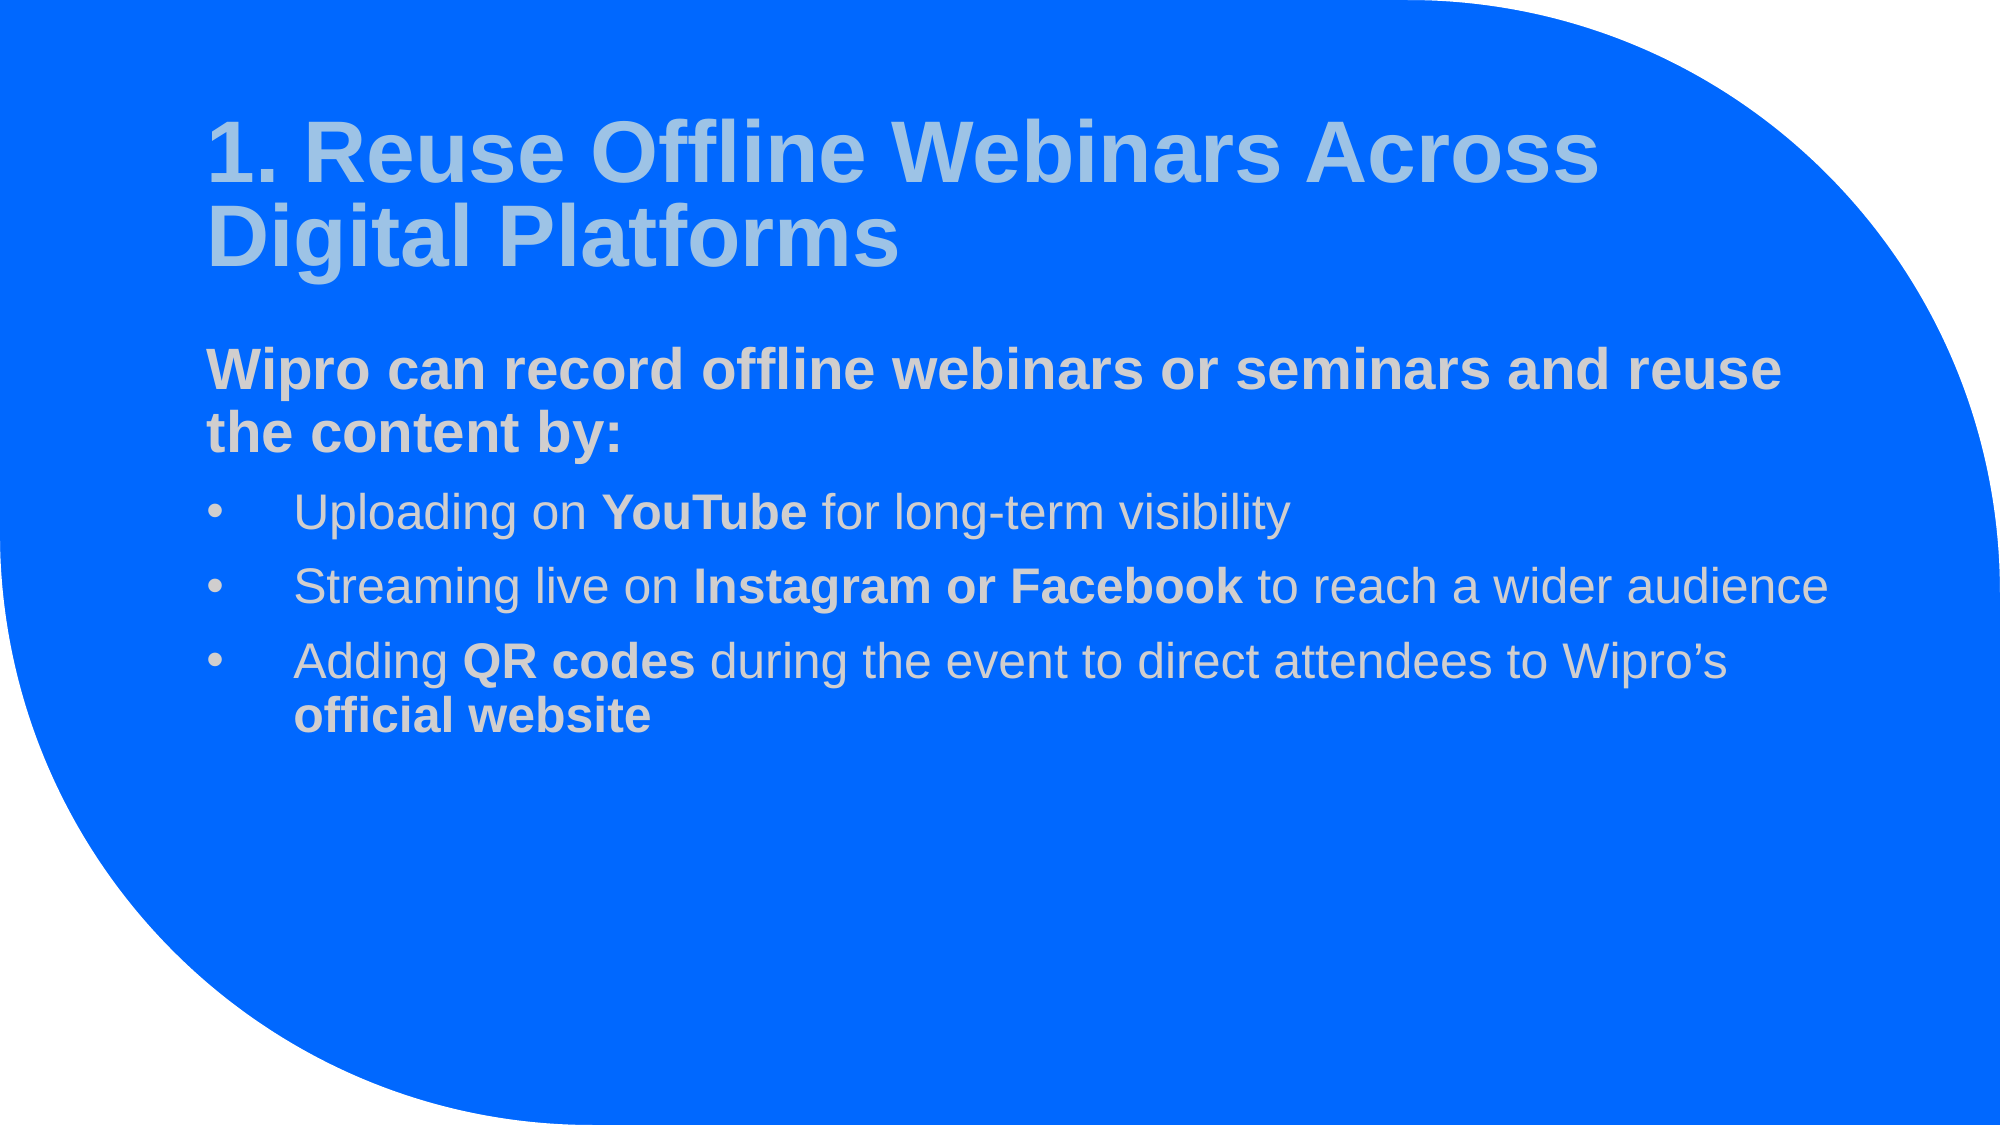

# 1. Reuse Offline Webinars Across Digital Platforms
Wipro can record offline webinars or seminars and reuse the content by:
Uploading on YouTube for long-term visibility
Streaming live on Instagram or Facebook to reach a wider audience
Adding QR codes during the event to direct attendees to Wipro’s official website